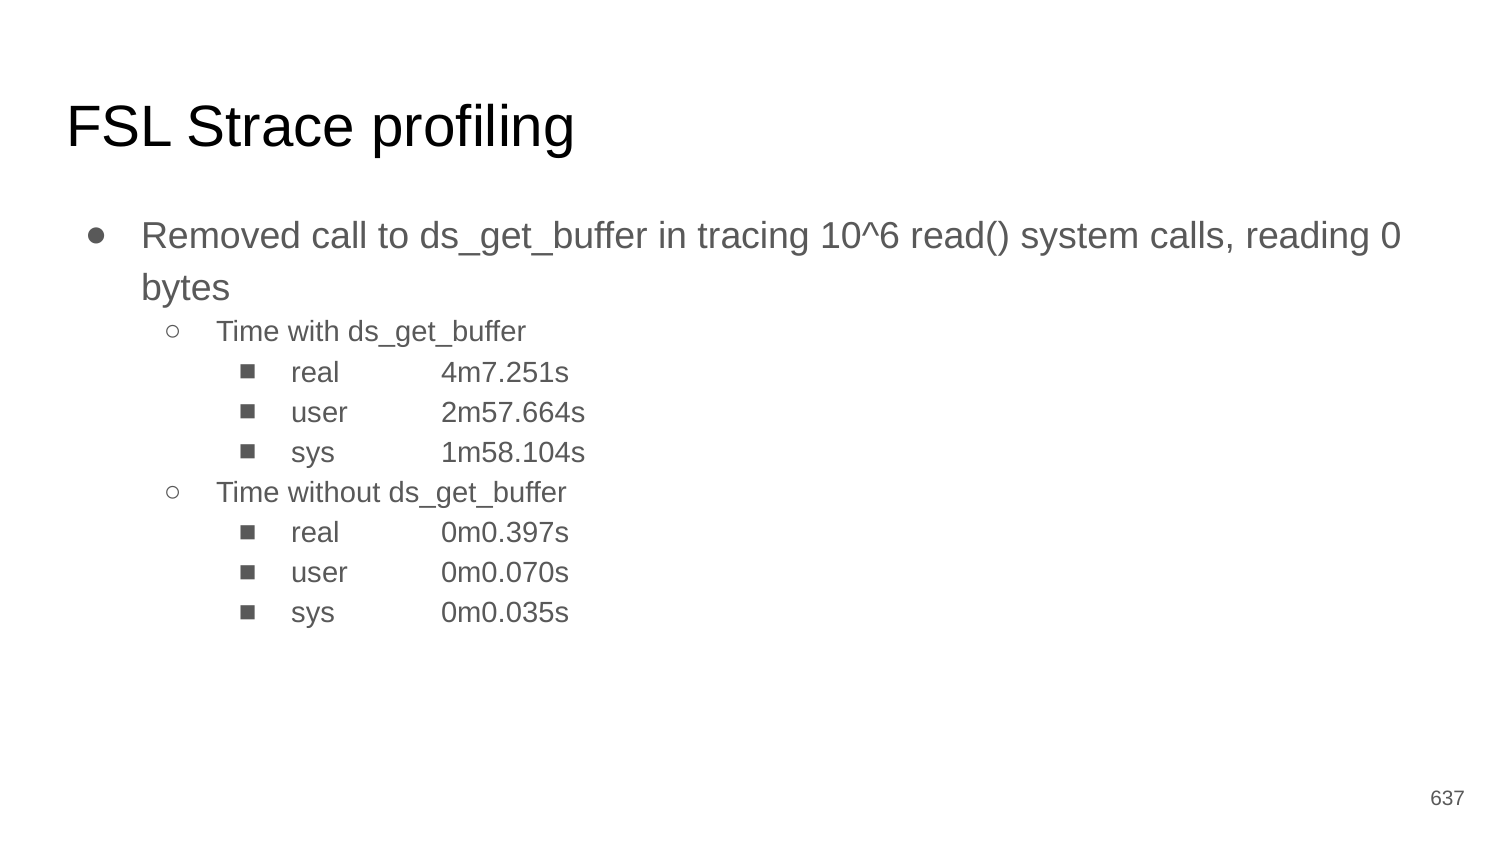

# FSL Strace profiling
Removed call to ds_get_buffer in tracing 10^6 read() system calls, reading 0 bytes
Time with ds_get_buffer
real	4m7.251s
user	2m57.664s
sys	1m58.104s
Time without ds_get_buffer
real	0m0.397s
user	0m0.070s
sys	0m0.035s
637